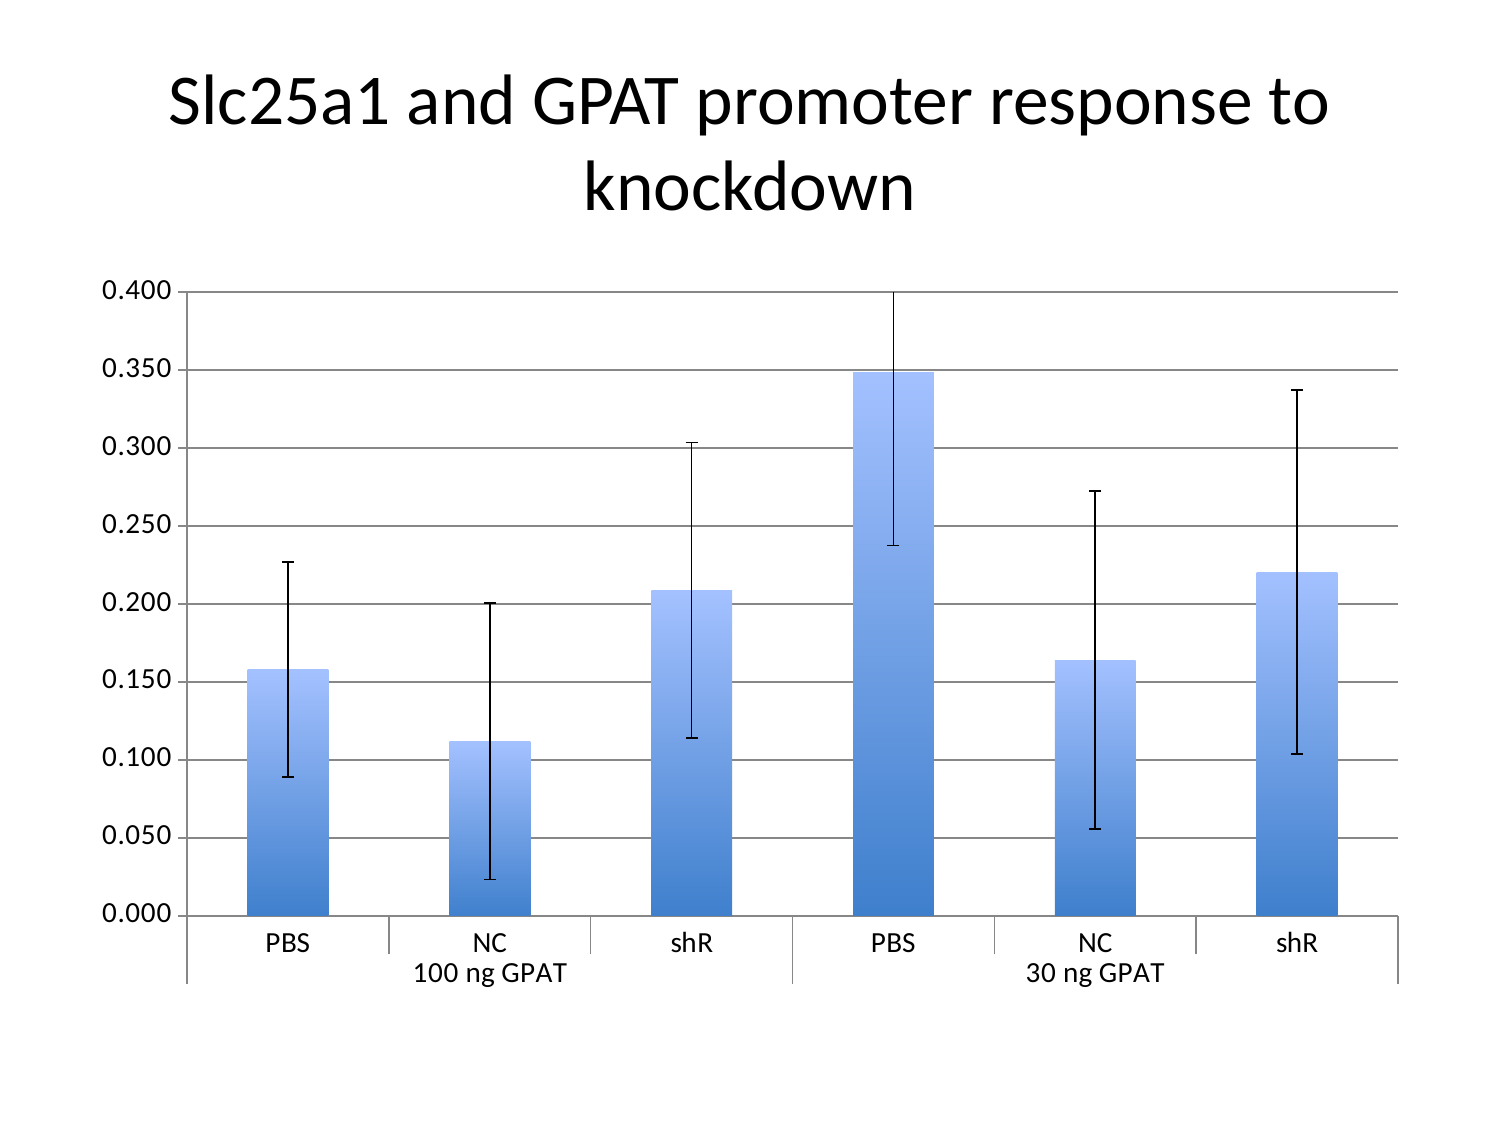

# Slc25a1 and GPAT promoter response to knockdown

### Chart

| Category |  |
|---|---|
| PBS | 0.158026807990692 |
| NC | 0.1119977065981 |
| shR | 0.208777895790136 |
| PBS | 0.348690951951621 |
| NC | 0.163979348955317 |
| shR | 0.22045559215083 |